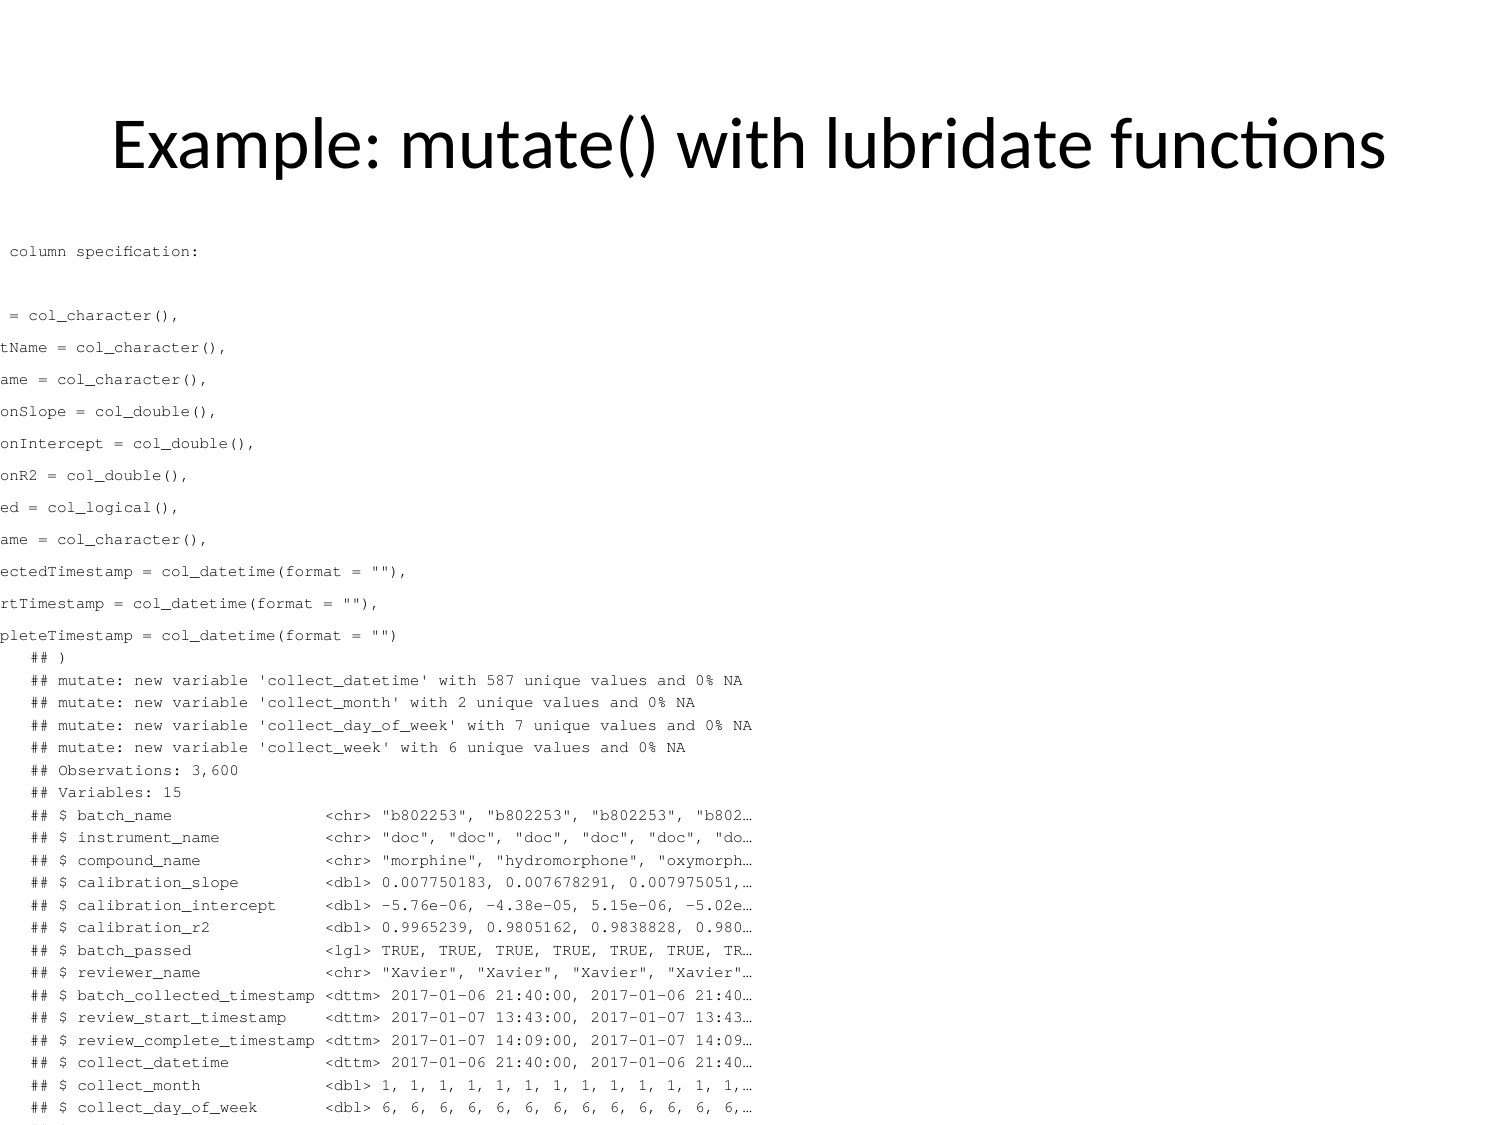

# Example: mutate() with lubridate functions
## Parsed with column specification:
## cols(
##   batchName = col_character(),
##   instrumentName = col_character(),
##   compoundName = col_character(),
##   calibrationSlope = col_double(),
##   calibrationIntercept = col_double(),
##   calibrationR2 = col_double(),
##   batchPassed = col_logical(),
##   reviewerName = col_character(),
##   batchCollectedTimestamp = col_datetime(format = ""),
##   reviewStartTimestamp = col_datetime(format = ""),
##   reviewCompleteTimestamp = col_datetime(format = "")
## )
## mutate: new variable 'collect_datetime' with 587 unique values and 0% NA
## mutate: new variable 'collect_month' with 2 unique values and 0% NA
## mutate: new variable 'collect_day_of_week' with 7 unique values and 0% NA
## mutate: new variable 'collect_week' with 6 unique values and 0% NA
## Observations: 3,600
## Variables: 15
## $ batch_name                <chr> "b802253", "b802253", "b802253", "b802…
## $ instrument_name           <chr> "doc", "doc", "doc", "doc", "doc", "do…
## $ compound_name             <chr> "morphine", "hydromorphone", "oxymorph…
## $ calibration_slope         <dbl> 0.007750183, 0.007678291, 0.007975051,…
## $ calibration_intercept     <dbl> -5.76e-06, -4.38e-05, 5.15e-06, -5.02e…
## $ calibration_r2            <dbl> 0.9965239, 0.9805162, 0.9838828, 0.980…
## $ batch_passed              <lgl> TRUE, TRUE, TRUE, TRUE, TRUE, TRUE, TR…
## $ reviewer_name             <chr> "Xavier", "Xavier", "Xavier", "Xavier"…
## $ batch_collected_timestamp <dttm> 2017-01-06 21:40:00, 2017-01-06 21:40…
## $ review_start_timestamp    <dttm> 2017-01-07 13:43:00, 2017-01-07 13:43…
## $ review_complete_timestamp <dttm> 2017-01-07 14:09:00, 2017-01-07 14:09…
## $ collect_datetime          <dttm> 2017-01-06 21:40:00, 2017-01-06 21:40…
## $ collect_month             <dbl> 1, 1, 1, 1, 1, 1, 1, 1, 1, 1, 1, 1, 1,…
## $ collect_day_of_week       <dbl> 6, 6, 6, 6, 6, 6, 6, 6, 6, 6, 6, 6, 6,…
## $ collect_week              <dbl> 1, 1, 1, 1, 1, 1, 1, 1, 1, 1, 1, 1, 1,…